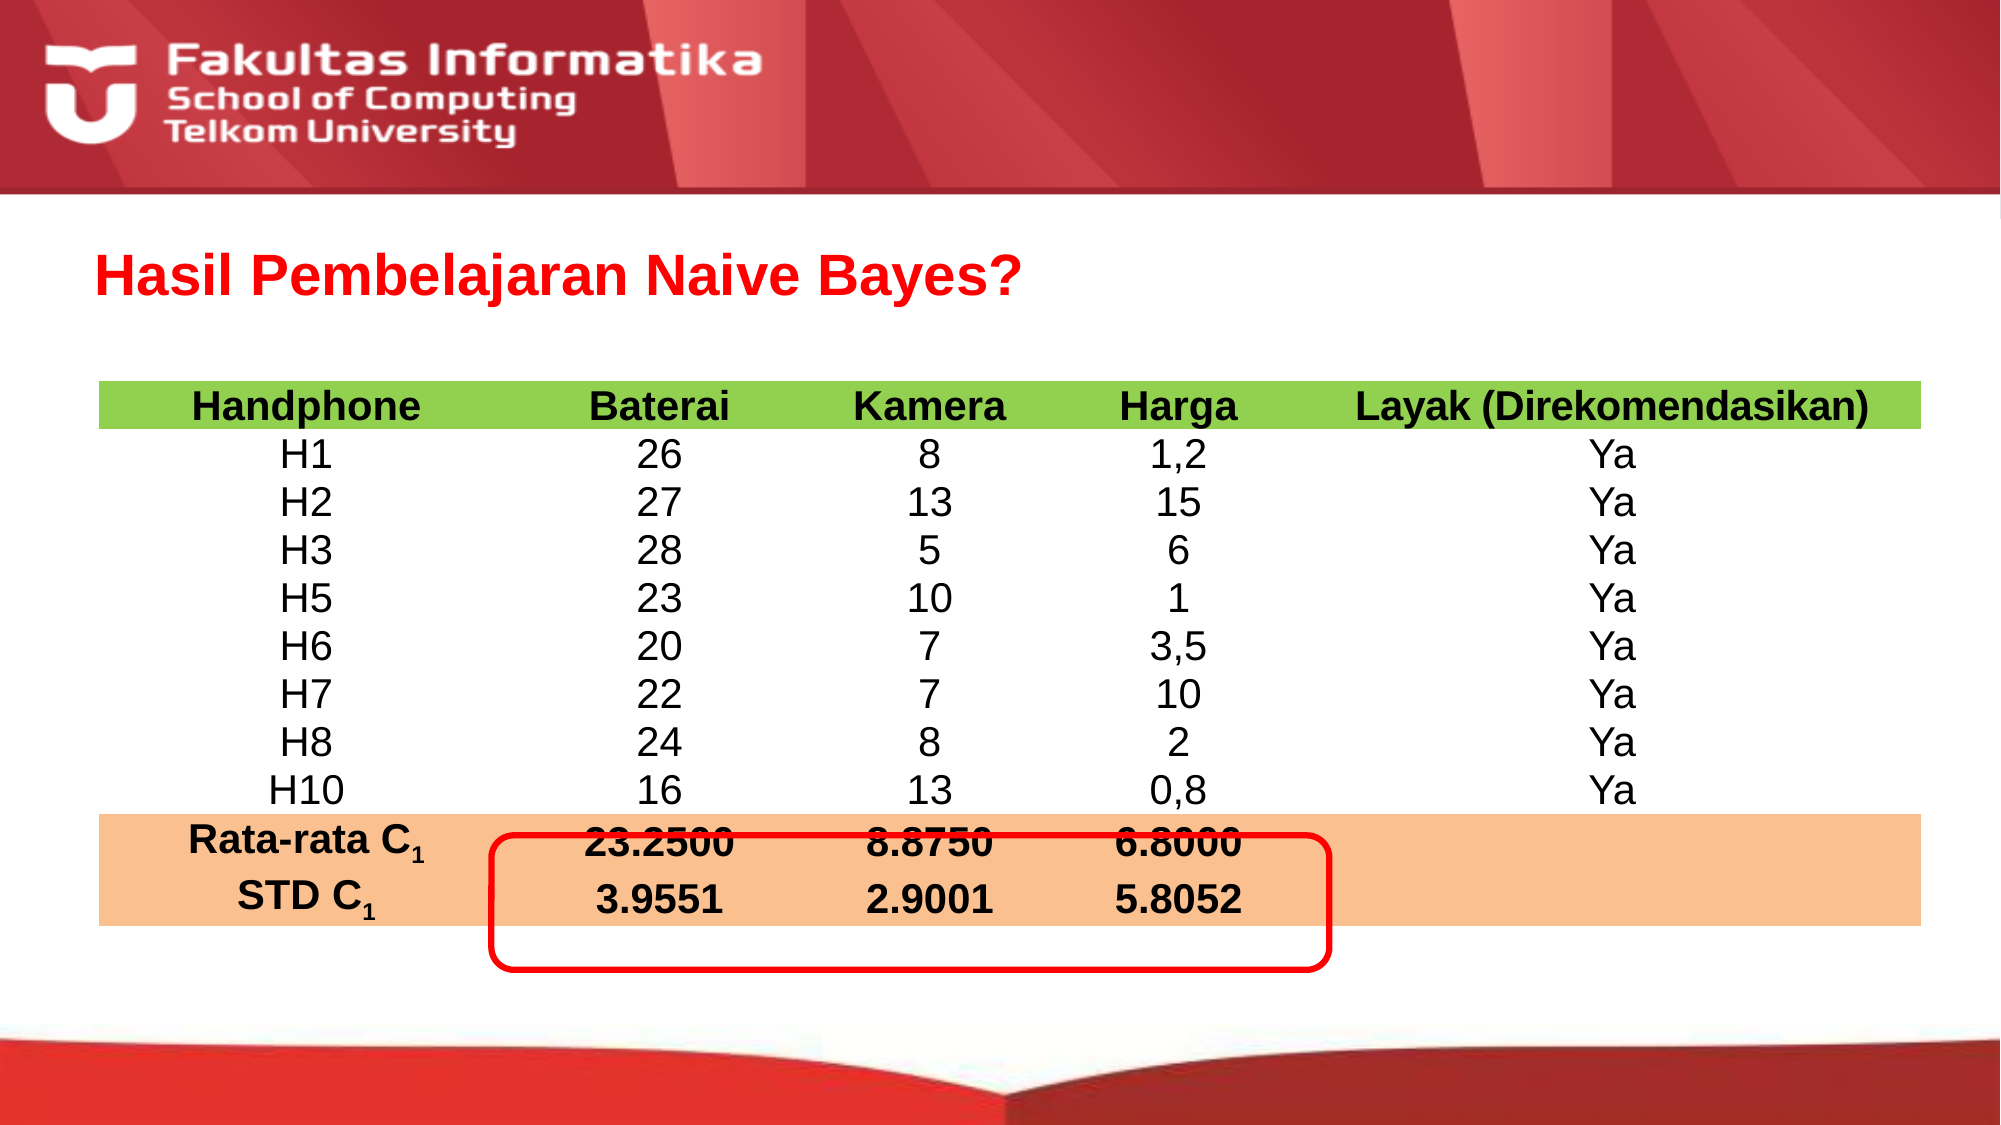

# Hasil Pembelajaran Naive Bayes?
| Handphone | Baterai | Kamera | Harga | Layak (Direkomendasikan) |
| --- | --- | --- | --- | --- |
| H1 | 26 | 8 | 1,2 | Ya |
| H2 | 27 | 13 | 15 | Ya |
| H3 | 28 | 5 | 6 | Ya |
| H5 | 23 | 10 | 1 | Ya |
| H6 | 20 | 7 | 3,5 | Ya |
| H7 | 22 | 7 | 10 | Ya |
| H8 | 24 | 8 | 2 | Ya |
| H10 | 16 | 13 | 0,8 | Ya |
| Rata-rata C1 | 23.2500 | 8.8750 | 6.8000 |  |
| STD C1 | 3.9551 | 2.9001 | 5.8052 |  |